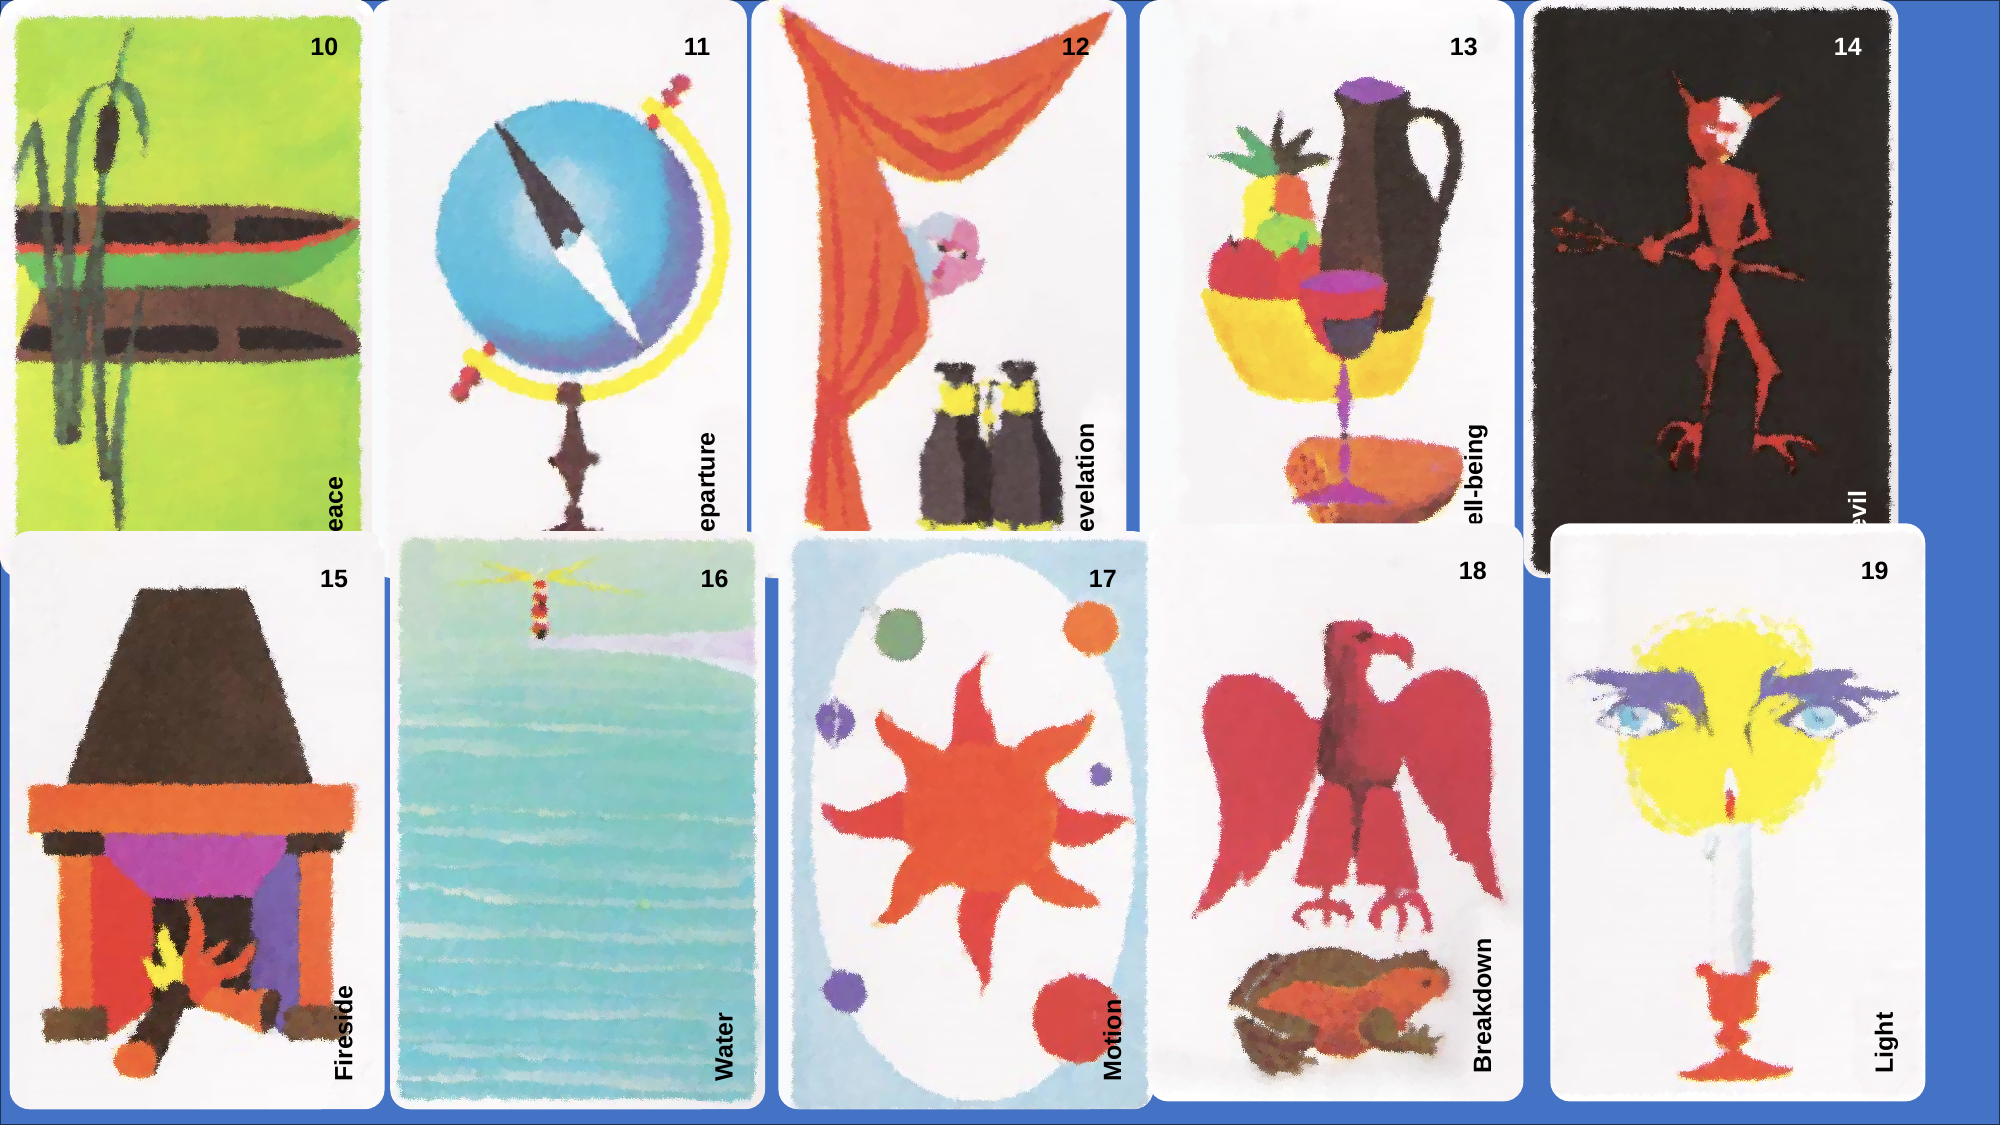

11
Departure

12
Revelation

13
Well-being

14
Devil

10
Peace

18
Breakdown

19
Light

15
Fireside

16
Water

17
Motion